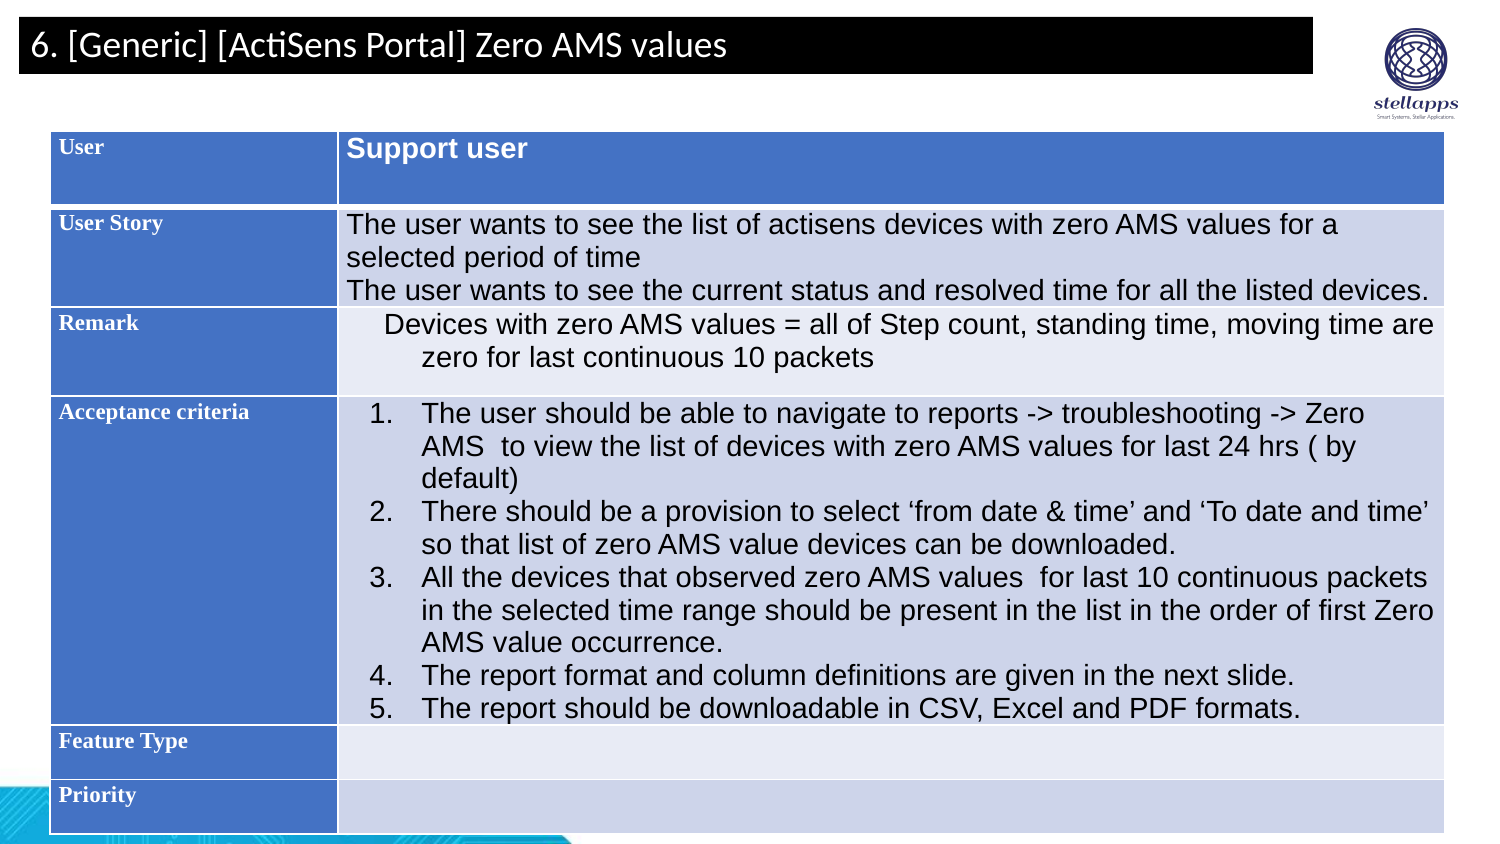

# 6. [Generic] [ActiSens Portal] Zero AMS values
| User | Support user |
| --- | --- |
| User Story | The user wants to see the list of actisens devices with zero AMS values for a selected period of time The user wants to see the current status and resolved time for all the listed devices. |
| Remark | Devices with zero AMS values = all of Step count, standing time, moving time are zero for last continuous 10 packets |
| Acceptance criteria | The user should be able to navigate to reports -> troubleshooting -> Zero AMS to view the list of devices with zero AMS values for last 24 hrs ( by default) There should be a provision to select ‘from date & time’ and ‘To date and time’ so that list of zero AMS value devices can be downloaded. All the devices that observed zero AMS values for last 10 continuous packets in the selected time range should be present in the list in the order of first Zero AMS value occurrence. The report format and column definitions are given in the next slide. The report should be downloadable in CSV, Excel and PDF formats. |
| Feature Type |  |
| Priority |  |

www.stellapps.com
19